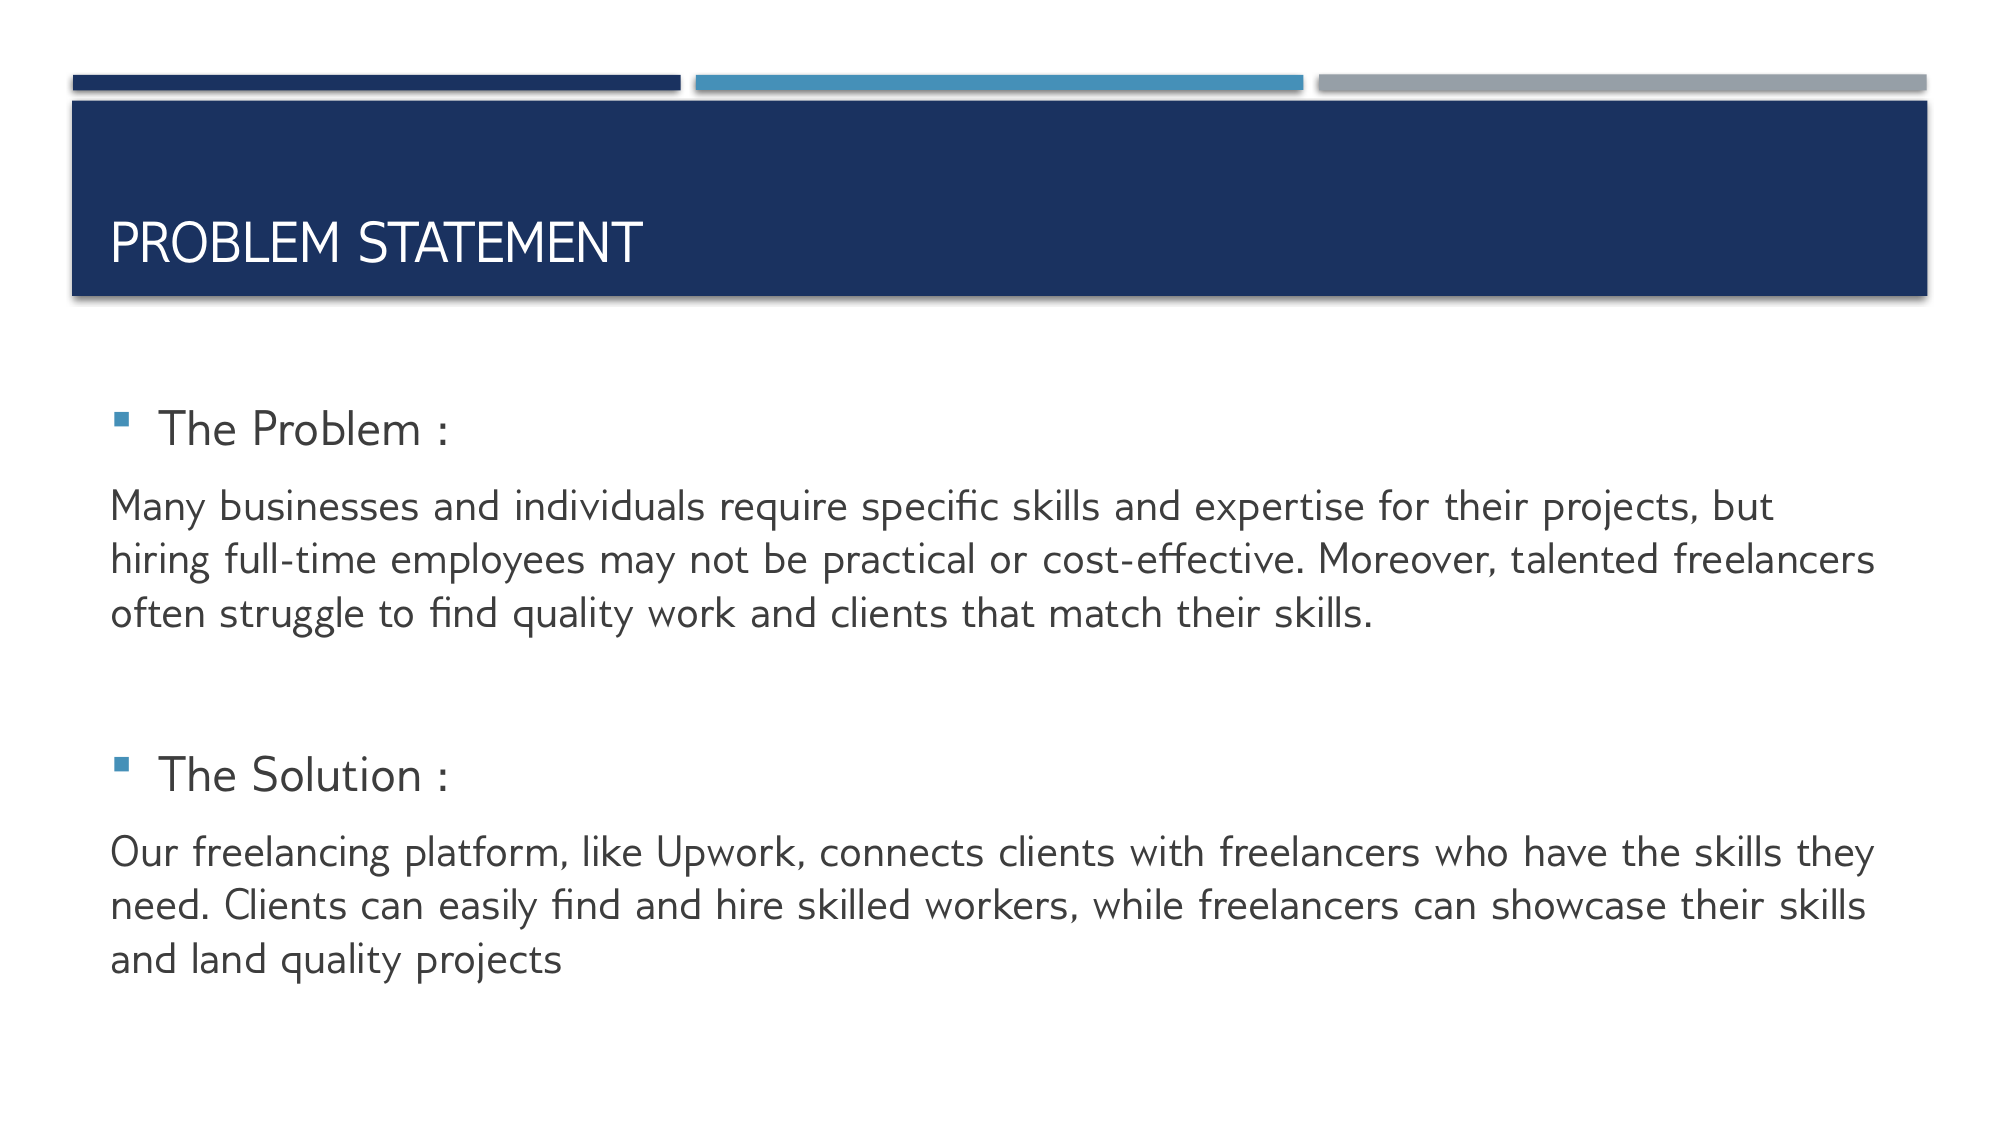

# Problem Statement
The Problem :
Many businesses and individuals require specific skills and expertise for their projects, but hiring full-time employees may not be practical or cost-effective. Moreover, talented freelancers often struggle to find quality work and clients that match their skills.

The Solution :
Our freelancing platform, like Upwork, connects clients with freelancers who have the skills they need. Clients can easily find and hire skilled workers, while freelancers can showcase their skills and land quality projects